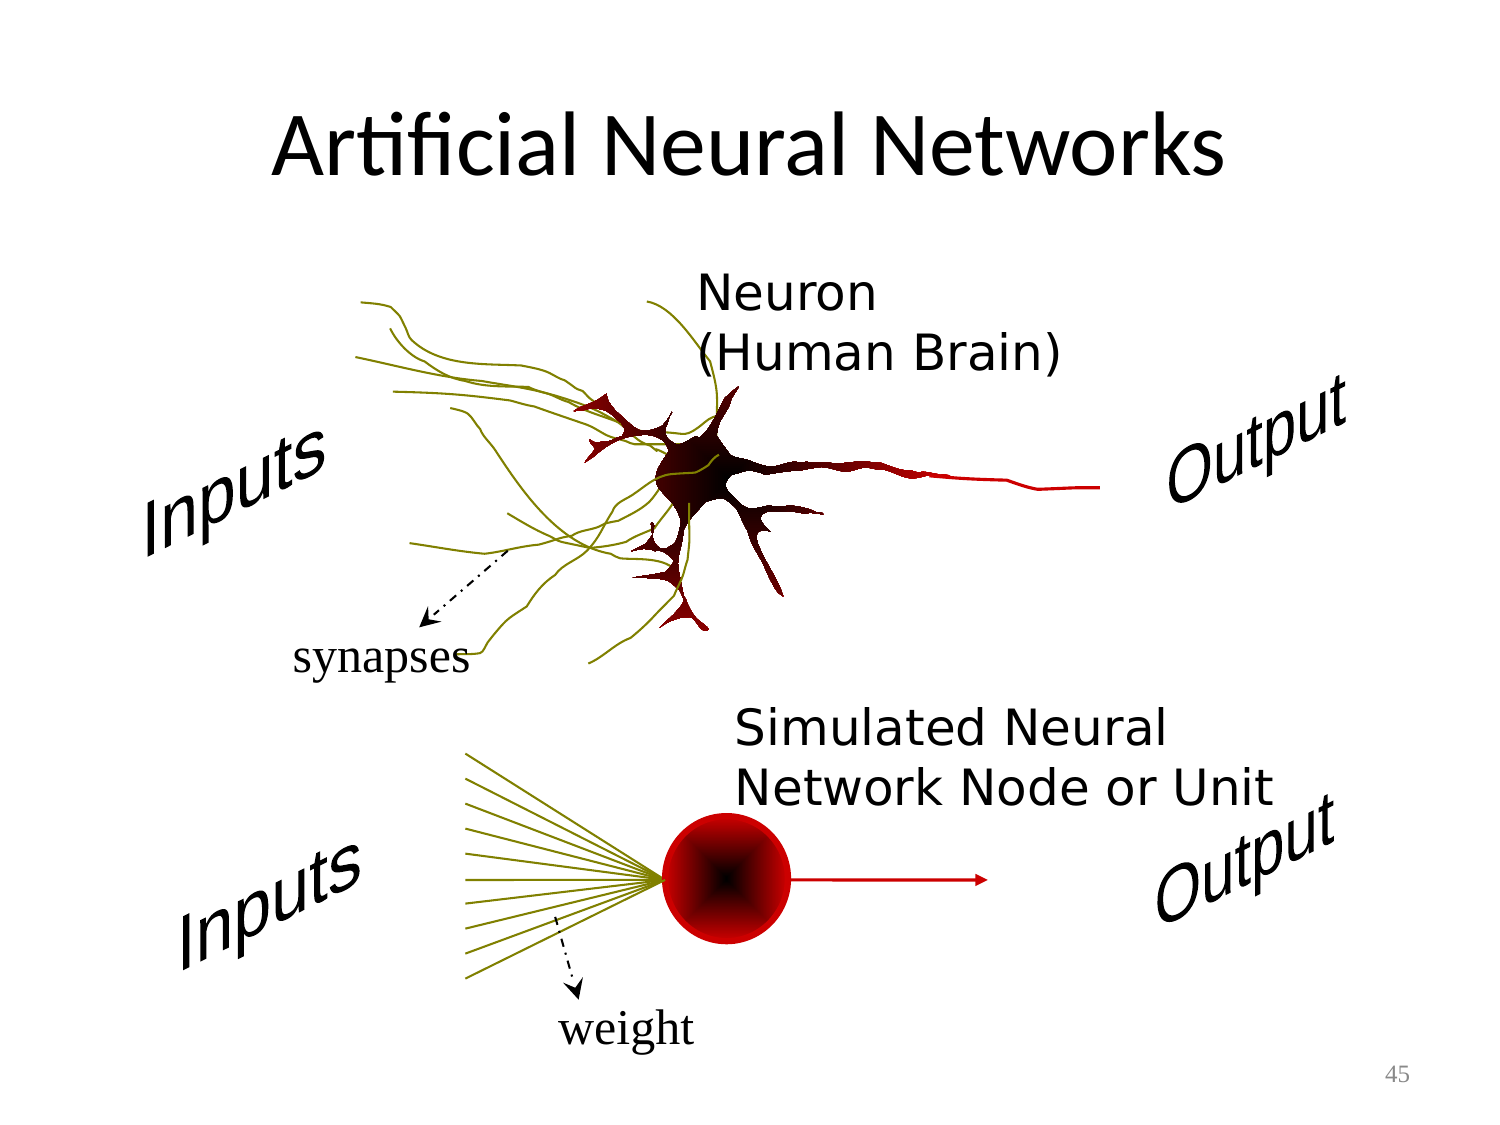

# Artificial Neural Networks
Neuron (Human Brain)

Output
Inputs

synapses
Simulated Neural Network Node or Unit

Output
Inputs
weight
45